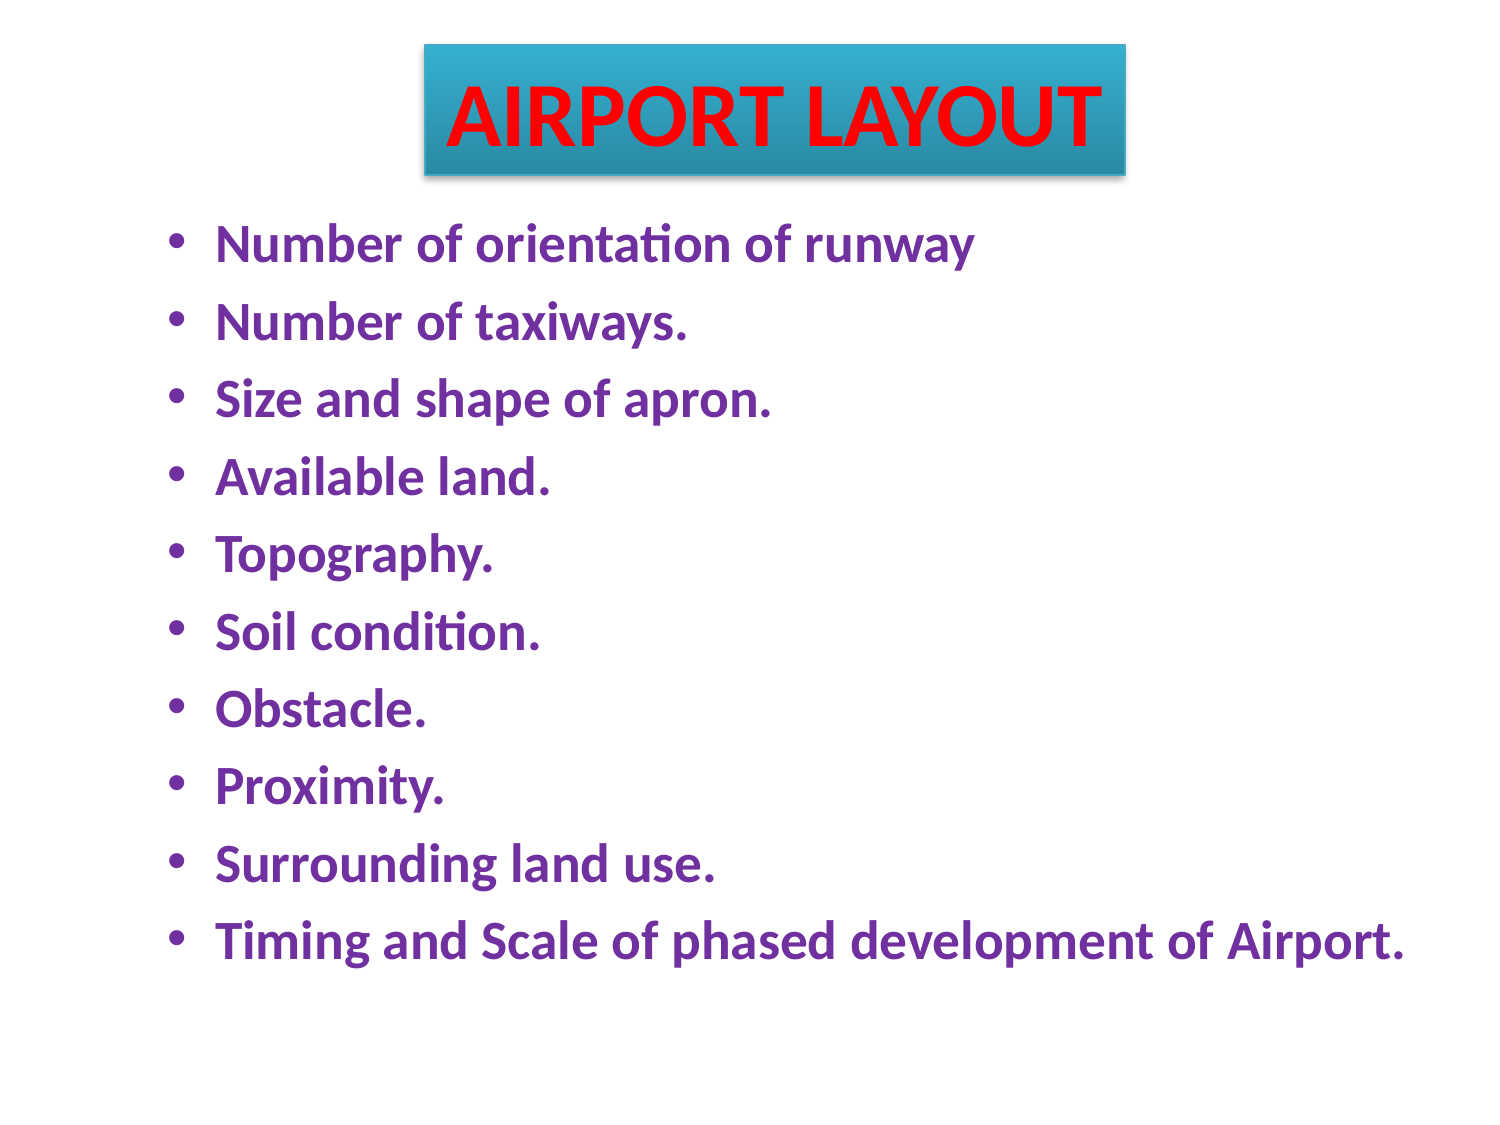

# AIRPORT LAYOUT
Number of orientation of runway
Number of taxiways.
Size and shape of apron.
Available land.
Topography.
Soil condition.
Obstacle.
Proximity.
Surrounding land use.
Timing and Scale of phased development of Airport.